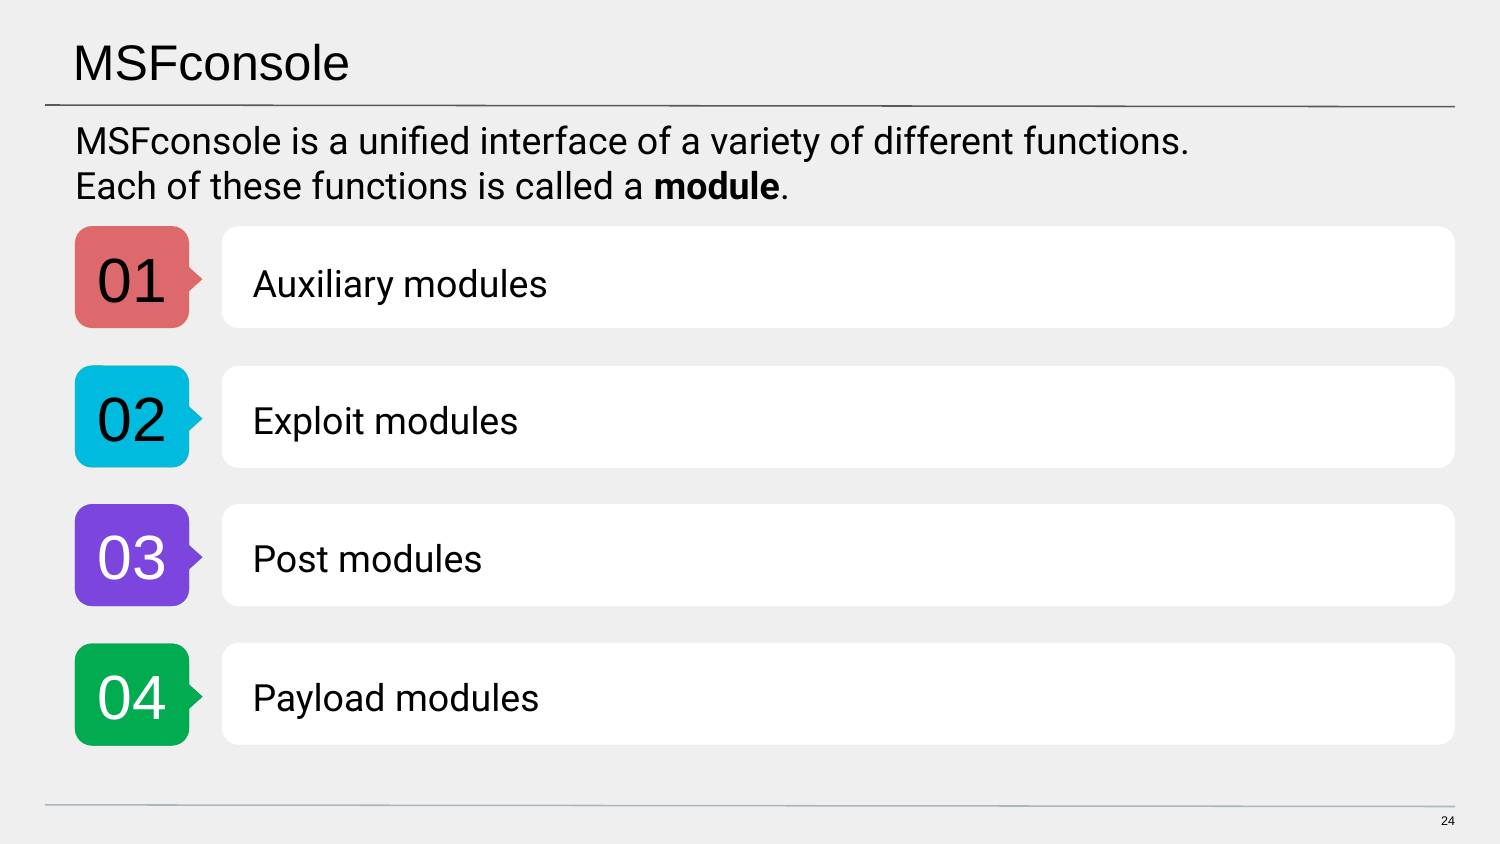

# MSFconsole
MSFconsole is a unified interface of a variety of different functions.
Each of these functions is called a module.
01

Auxiliary modules
02

Exploit modules
03

Post modules
Payload modules

04

24